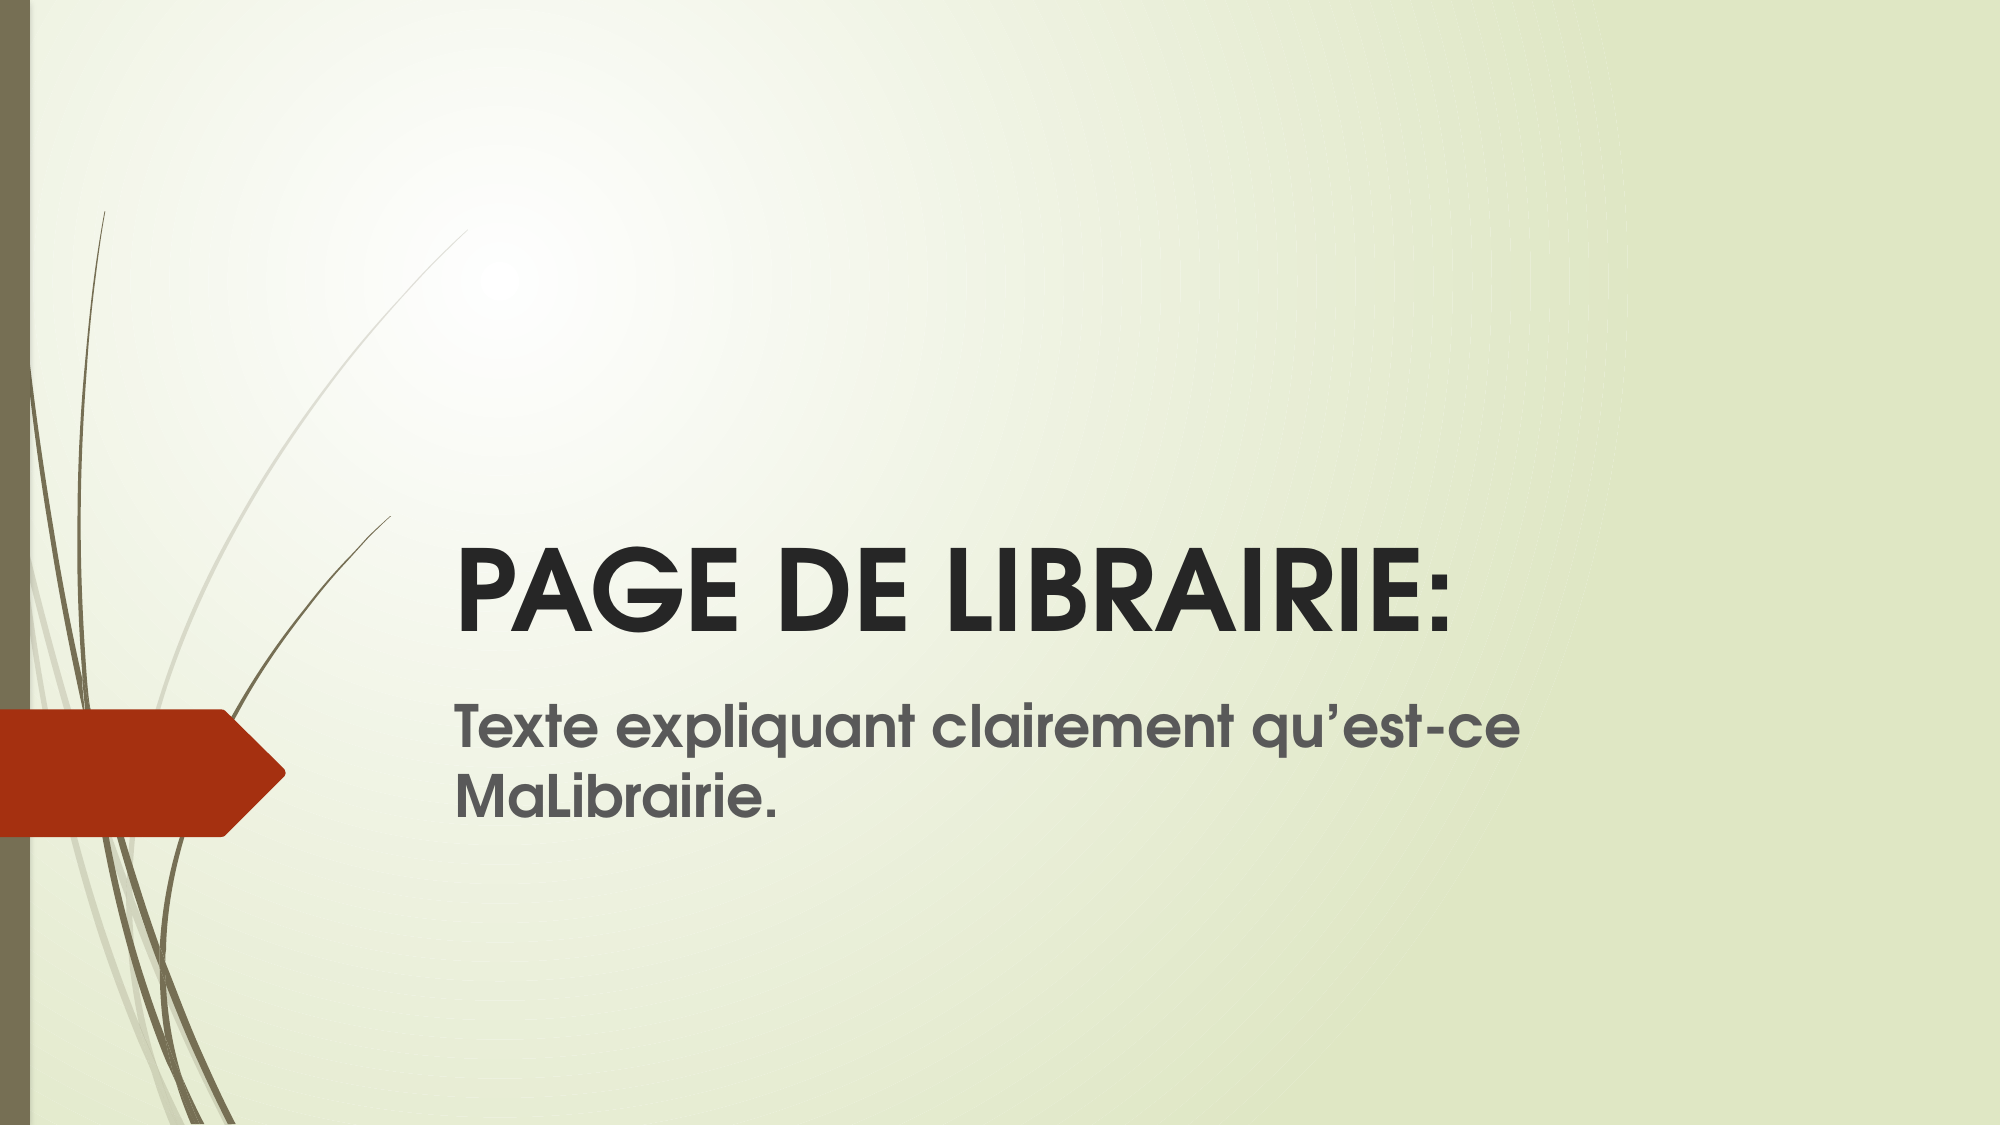

# PAGE DE LIBRAIRIE:
Texte expliquant clairement qu’est-ce MaLibrairie.